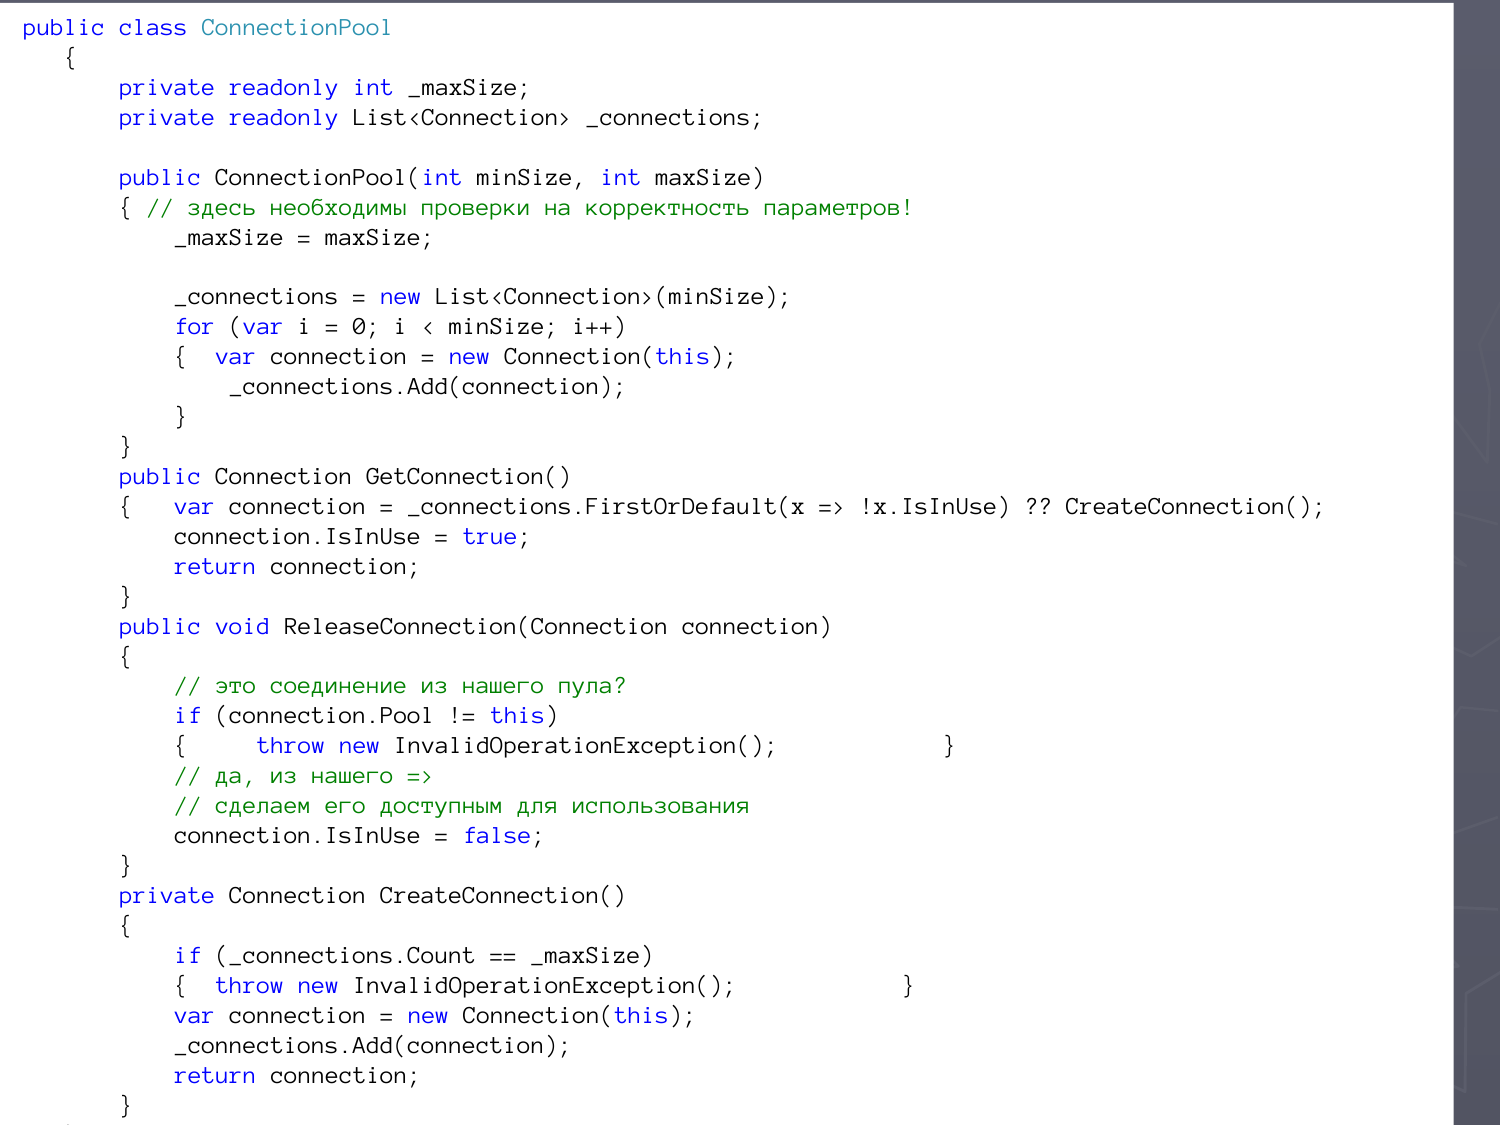

public class ConnectionPool
    {
        private readonly int _maxSize;
        private readonly List<Connection> _connections;

        public ConnectionPool(int minSize, int maxSize)
        { // здесь необходимы проверки на корректность параметров!
            _maxSize = maxSize;

            _connections = new List<Connection>(minSize);
            for (var i = 0; i < minSize; i++)
            {  var connection = new Connection(this);
                _connections.Add(connection);
            }
        }
        public Connection GetConnection()
        {   var connection = _connections.FirstOrDefault(x => !x.IsInUse) ?? CreateConnection();
            connection.IsInUse = true;
            return connection;
        }
        public void ReleaseConnection(Connection connection)
        {
            // это соединение из нашего пула?
            if (connection.Pool != this)
            {     throw new InvalidOperationException();            }
            // да, из нашего =>
            // сделаем его доступным для использования
            connection.IsInUse = false;
        }
        private Connection CreateConnection()
        {
            if (_connections.Count == _maxSize)
            {  throw new InvalidOperationException();            }
            var connection = new Connection(this);
            _connections.Add(connection);
            return connection;
        }
    }
#